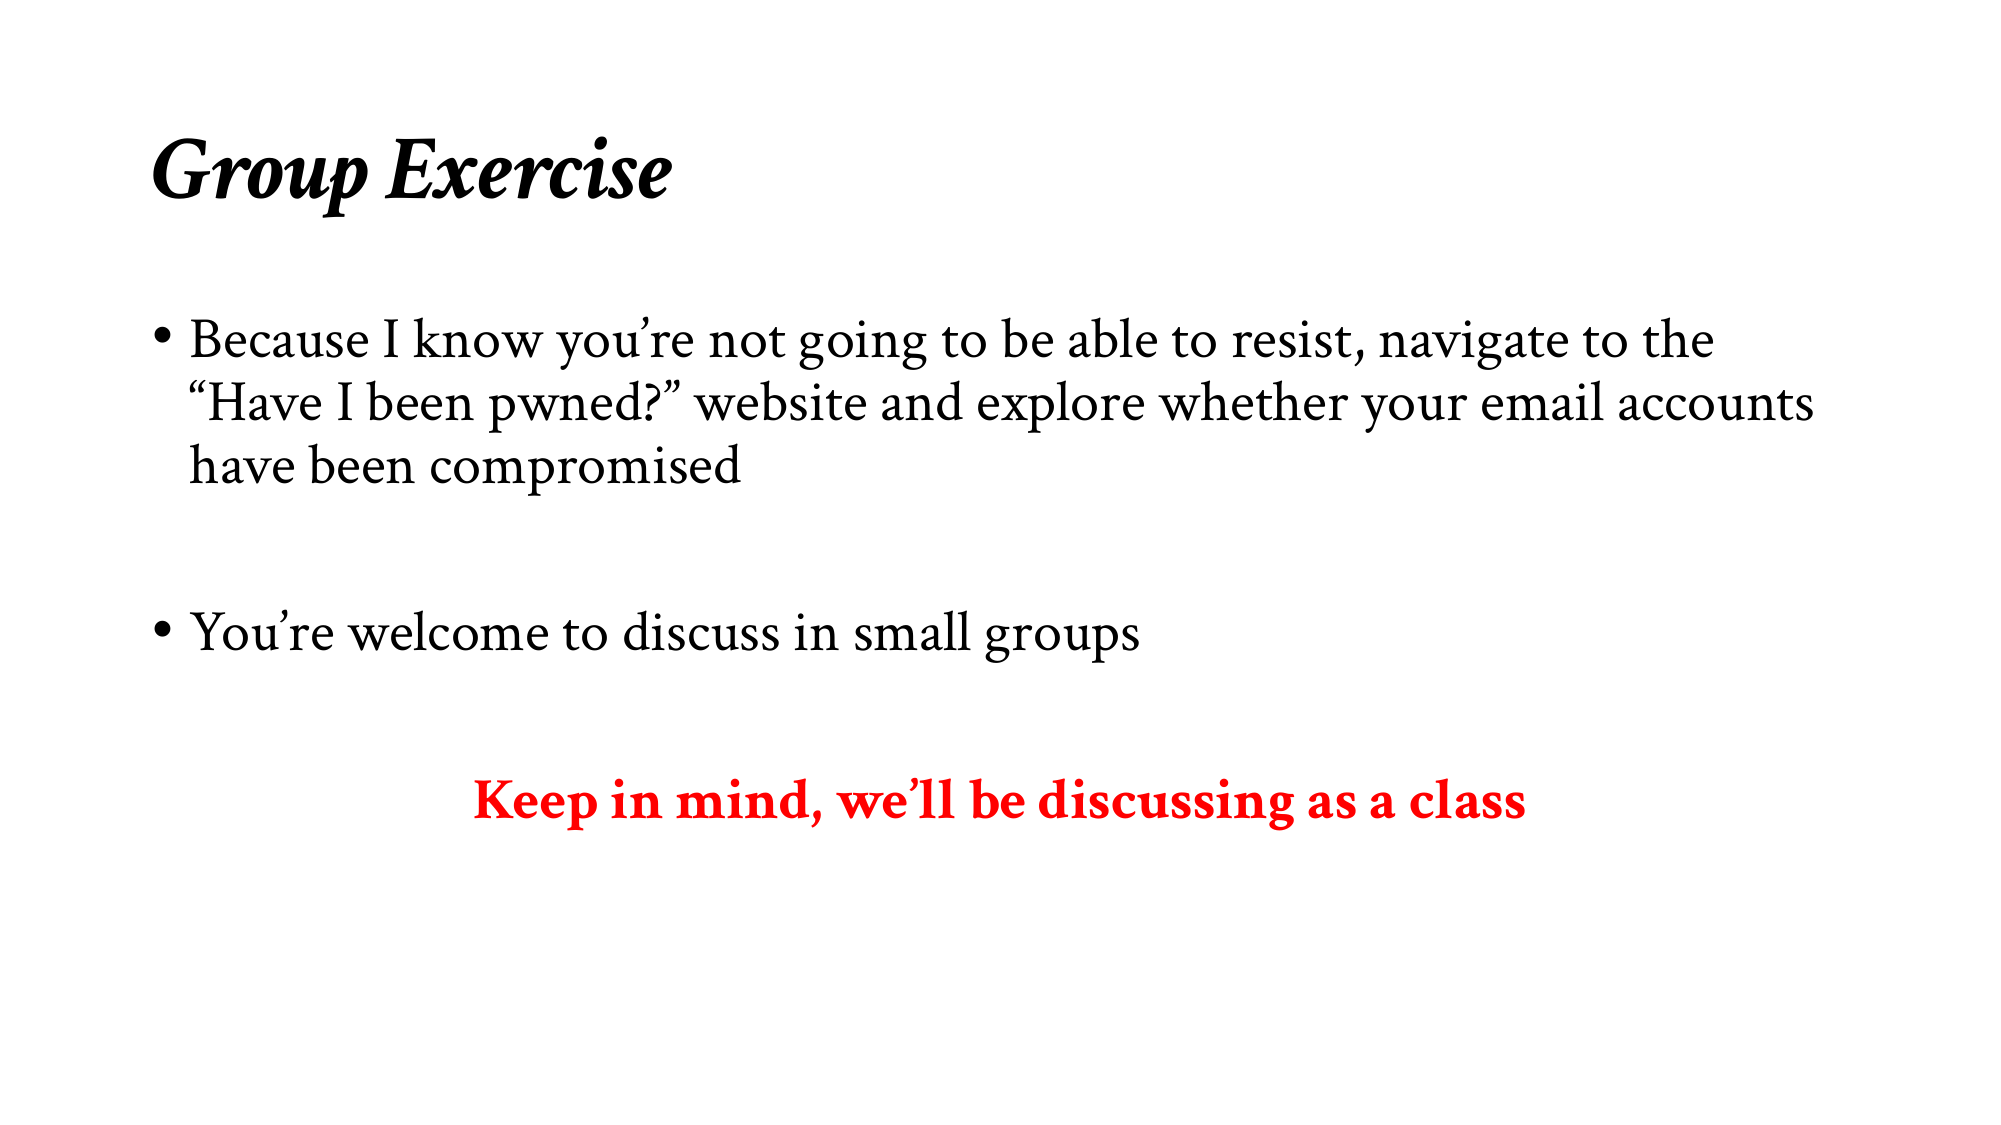

# Group Exercise
Because I know you’re not going to be able to resist, navigate to the “Have I been pwned?” website and explore whether your email accounts have been compromised

You’re welcome to discuss in small groups

Keep in mind, we’ll be discussing as a class